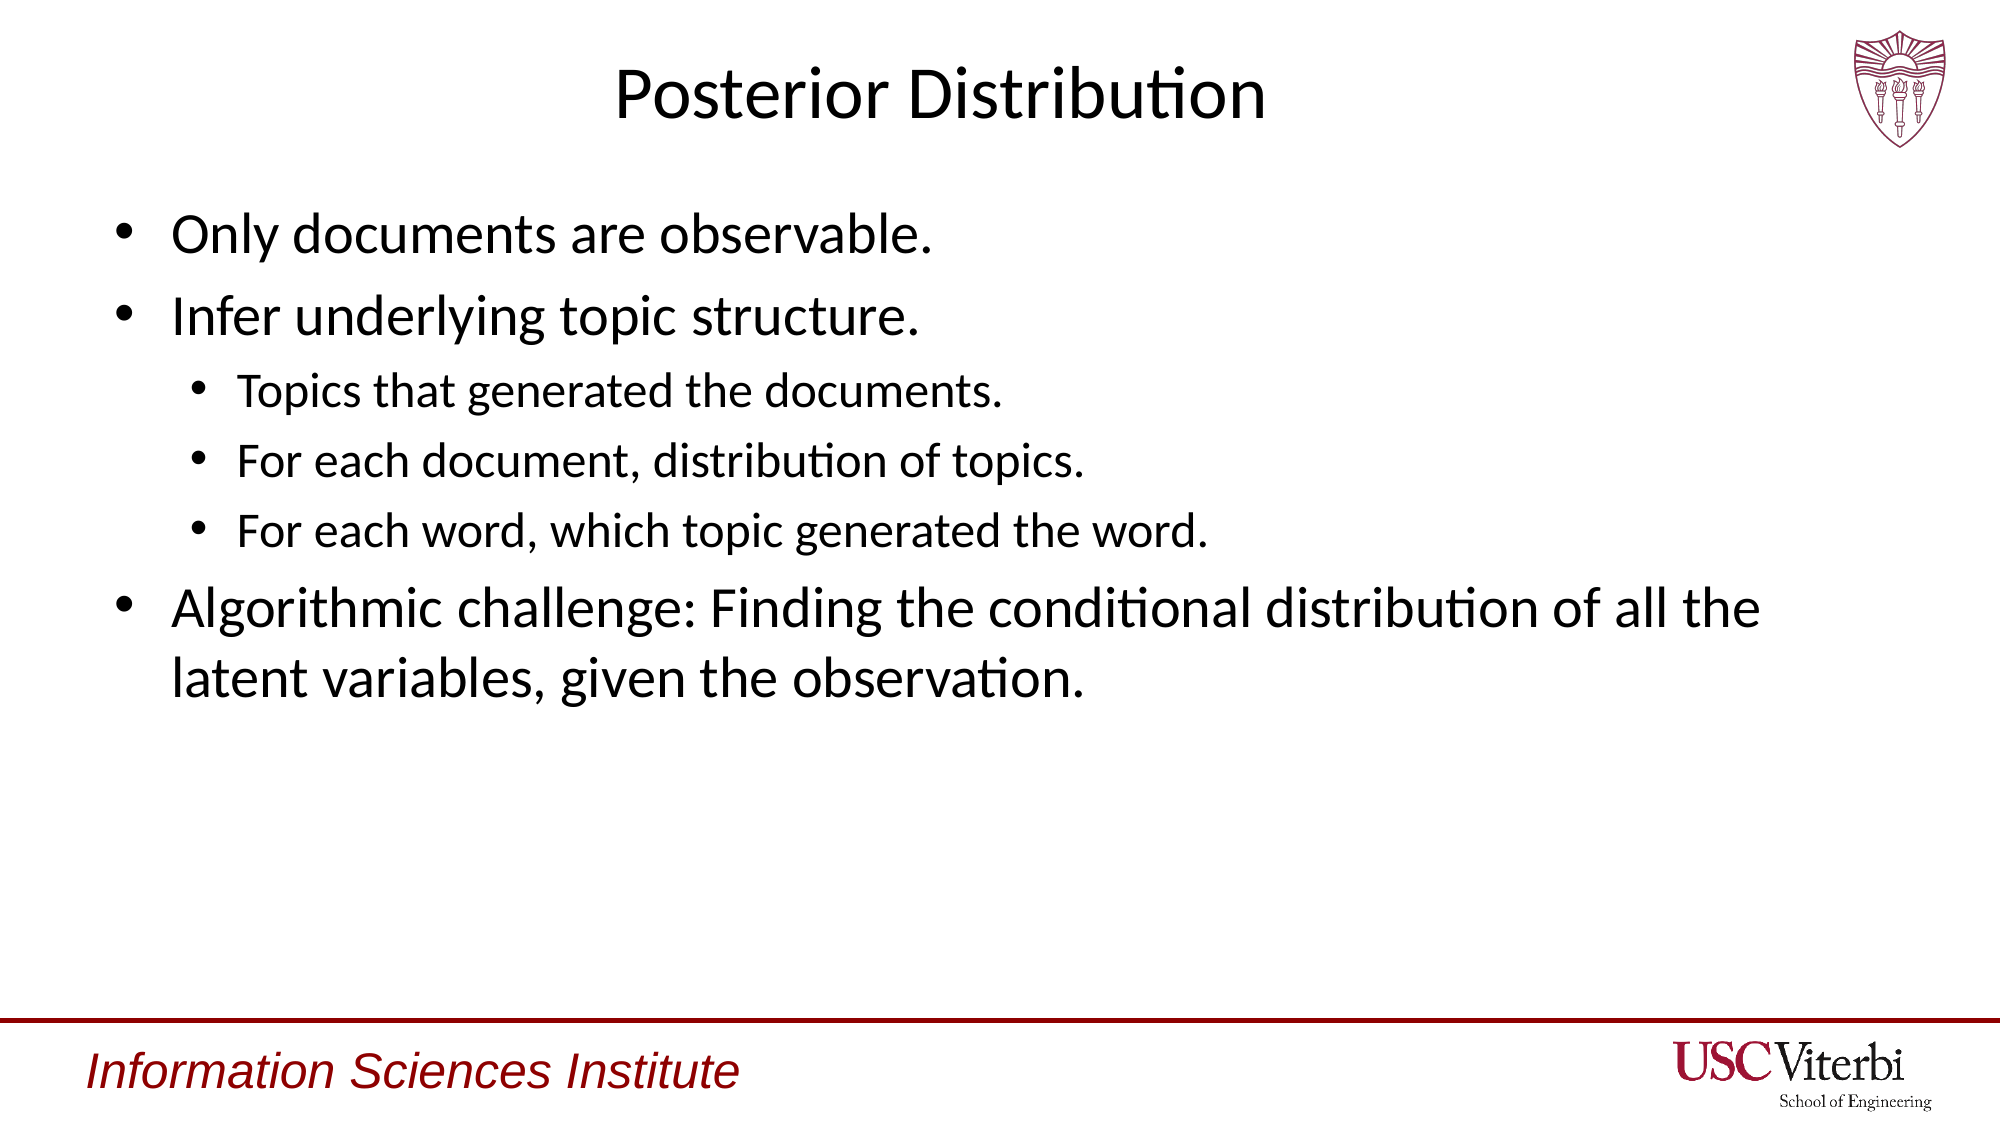

# Posterior Distribution
Only documents are observable.
Infer underlying topic structure.
Topics that generated the documents.
For each document, distribution of topics.
For each word, which topic generated the word.
Algorithmic challenge: Finding the conditional distribution of all the latent variables, given the observation.